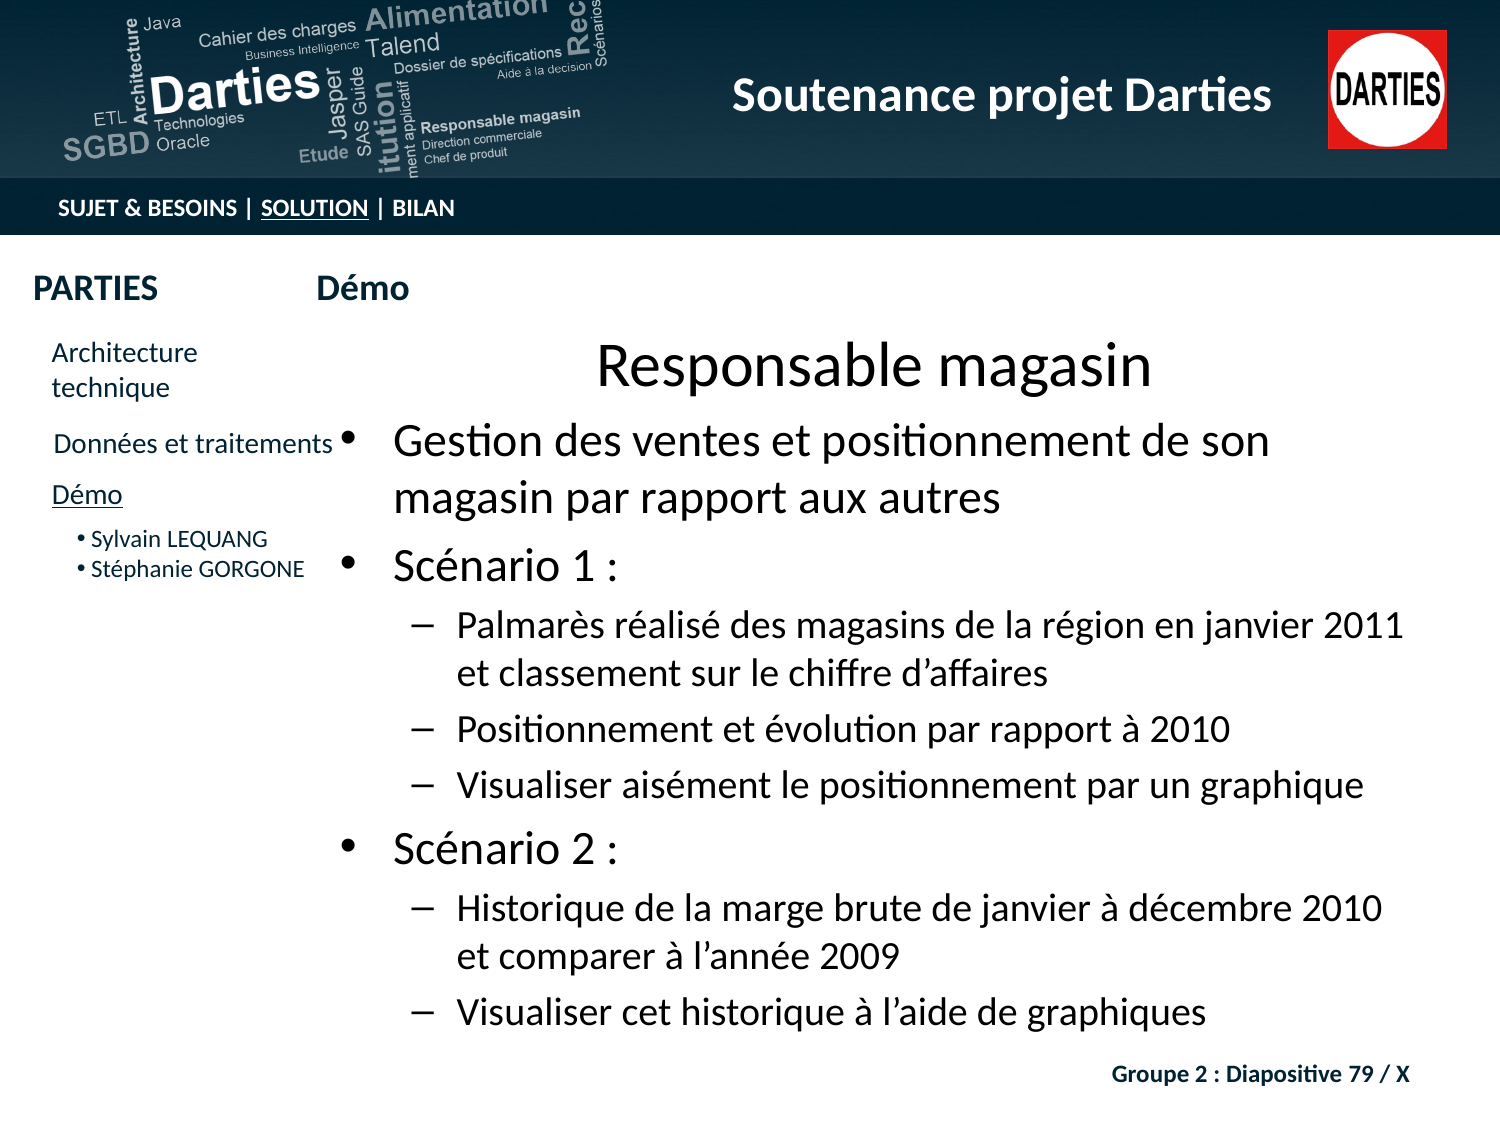

Responsable magasin
Gestion des ventes et positionnement de son magasin par rapport aux autres
Scénario 1 :
Palmarès réalisé des magasins de la région en janvier 2011 et classement sur le chiffre d’affaires
Positionnement et évolution par rapport à 2010
Visualiser aisément le positionnement par un graphique
Scénario 2 :
Historique de la marge brute de janvier à décembre 2010 et comparer à l’année 2009
Visualiser cet historique à l’aide de graphiques

Groupe 2 : Diapositive 79 / X